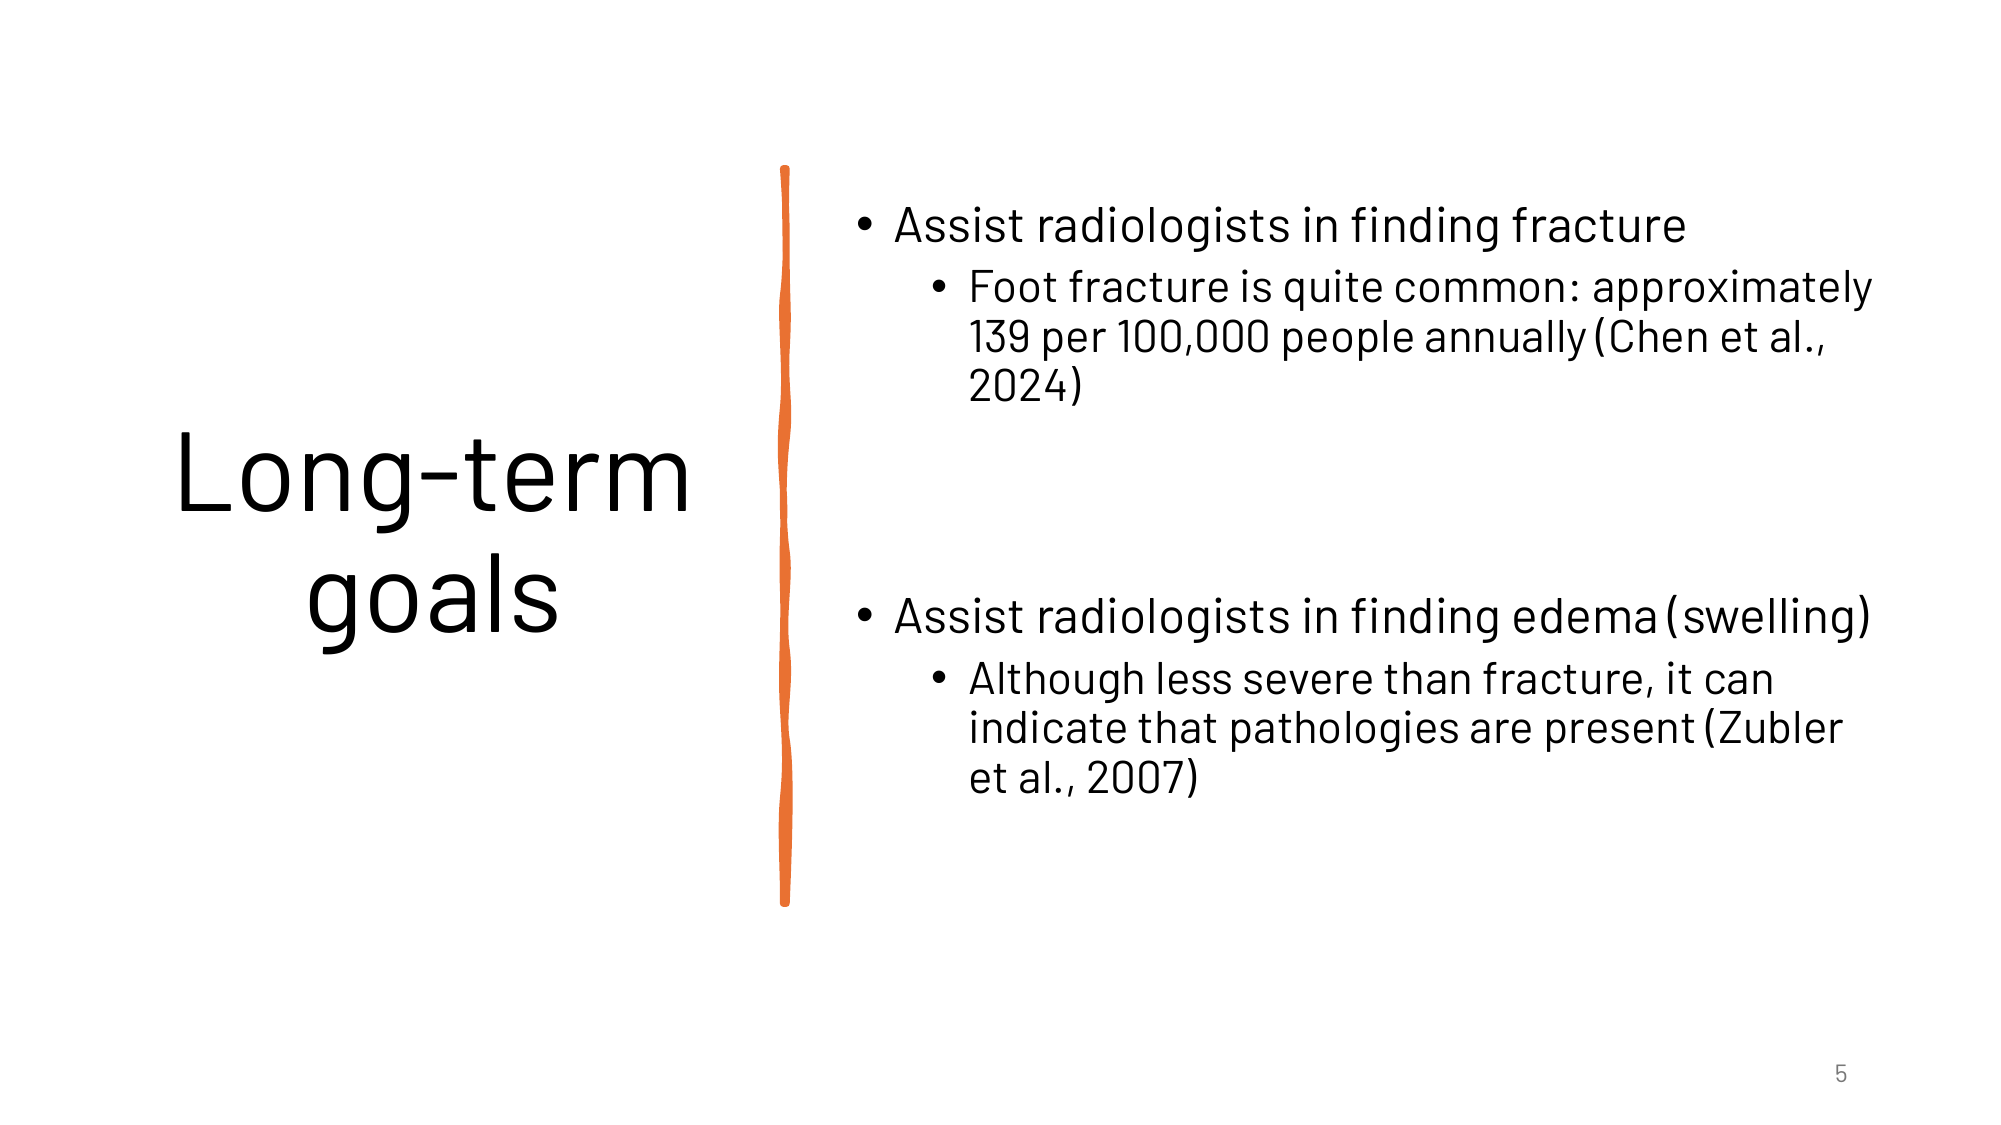

# Long-term goals
Assist radiologists in finding fracture
Foot fracture is quite common: approximately 139 per 100,000 people annually (Chen et al., 2024)

Assist radiologists in finding edema (swelling)
Although less severe than fracture, it can indicate that pathologies are present (Zubler et al., 2007)

5